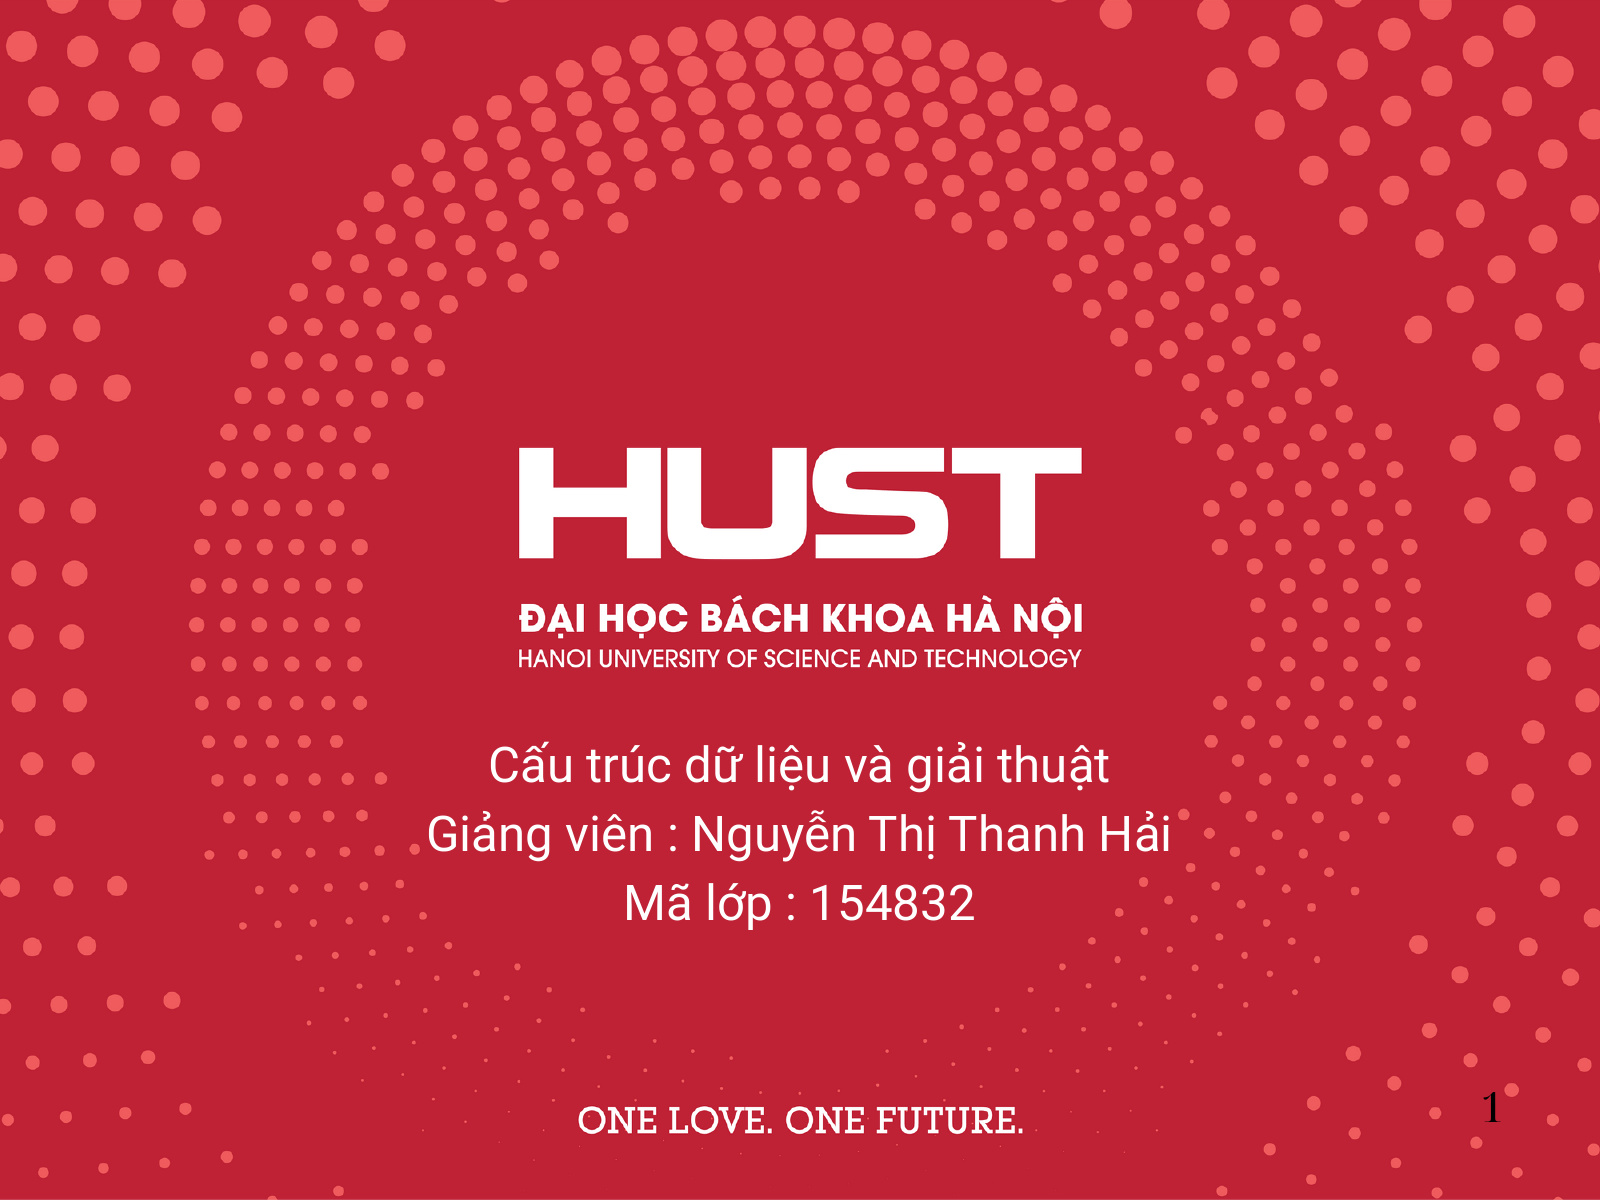

Cấu trúc dữ liệu và giải thuật
Giảng viên : Nguyễn Thị Thanh Hải
Mã lớp : 154832

1